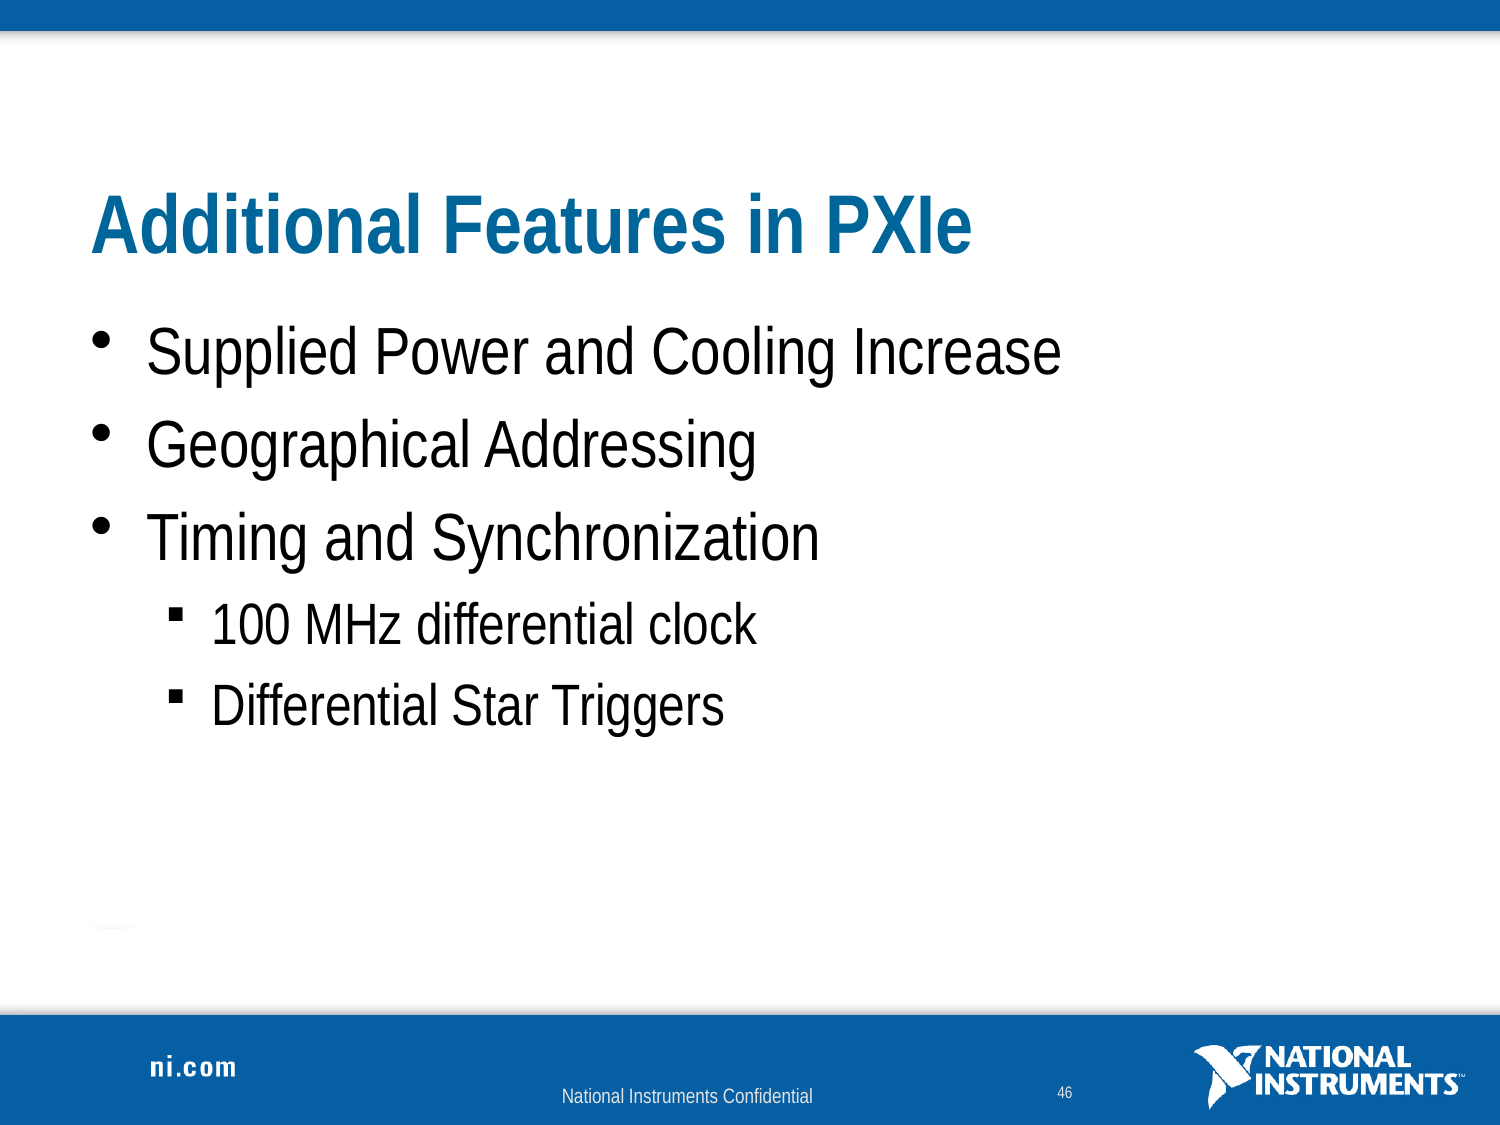

# Additional Features in PXIe
Supplied Power and Cooling Increase
Geographical Addressing
Timing and Synchronization
100 MHz differential clock
Differential Star Triggers